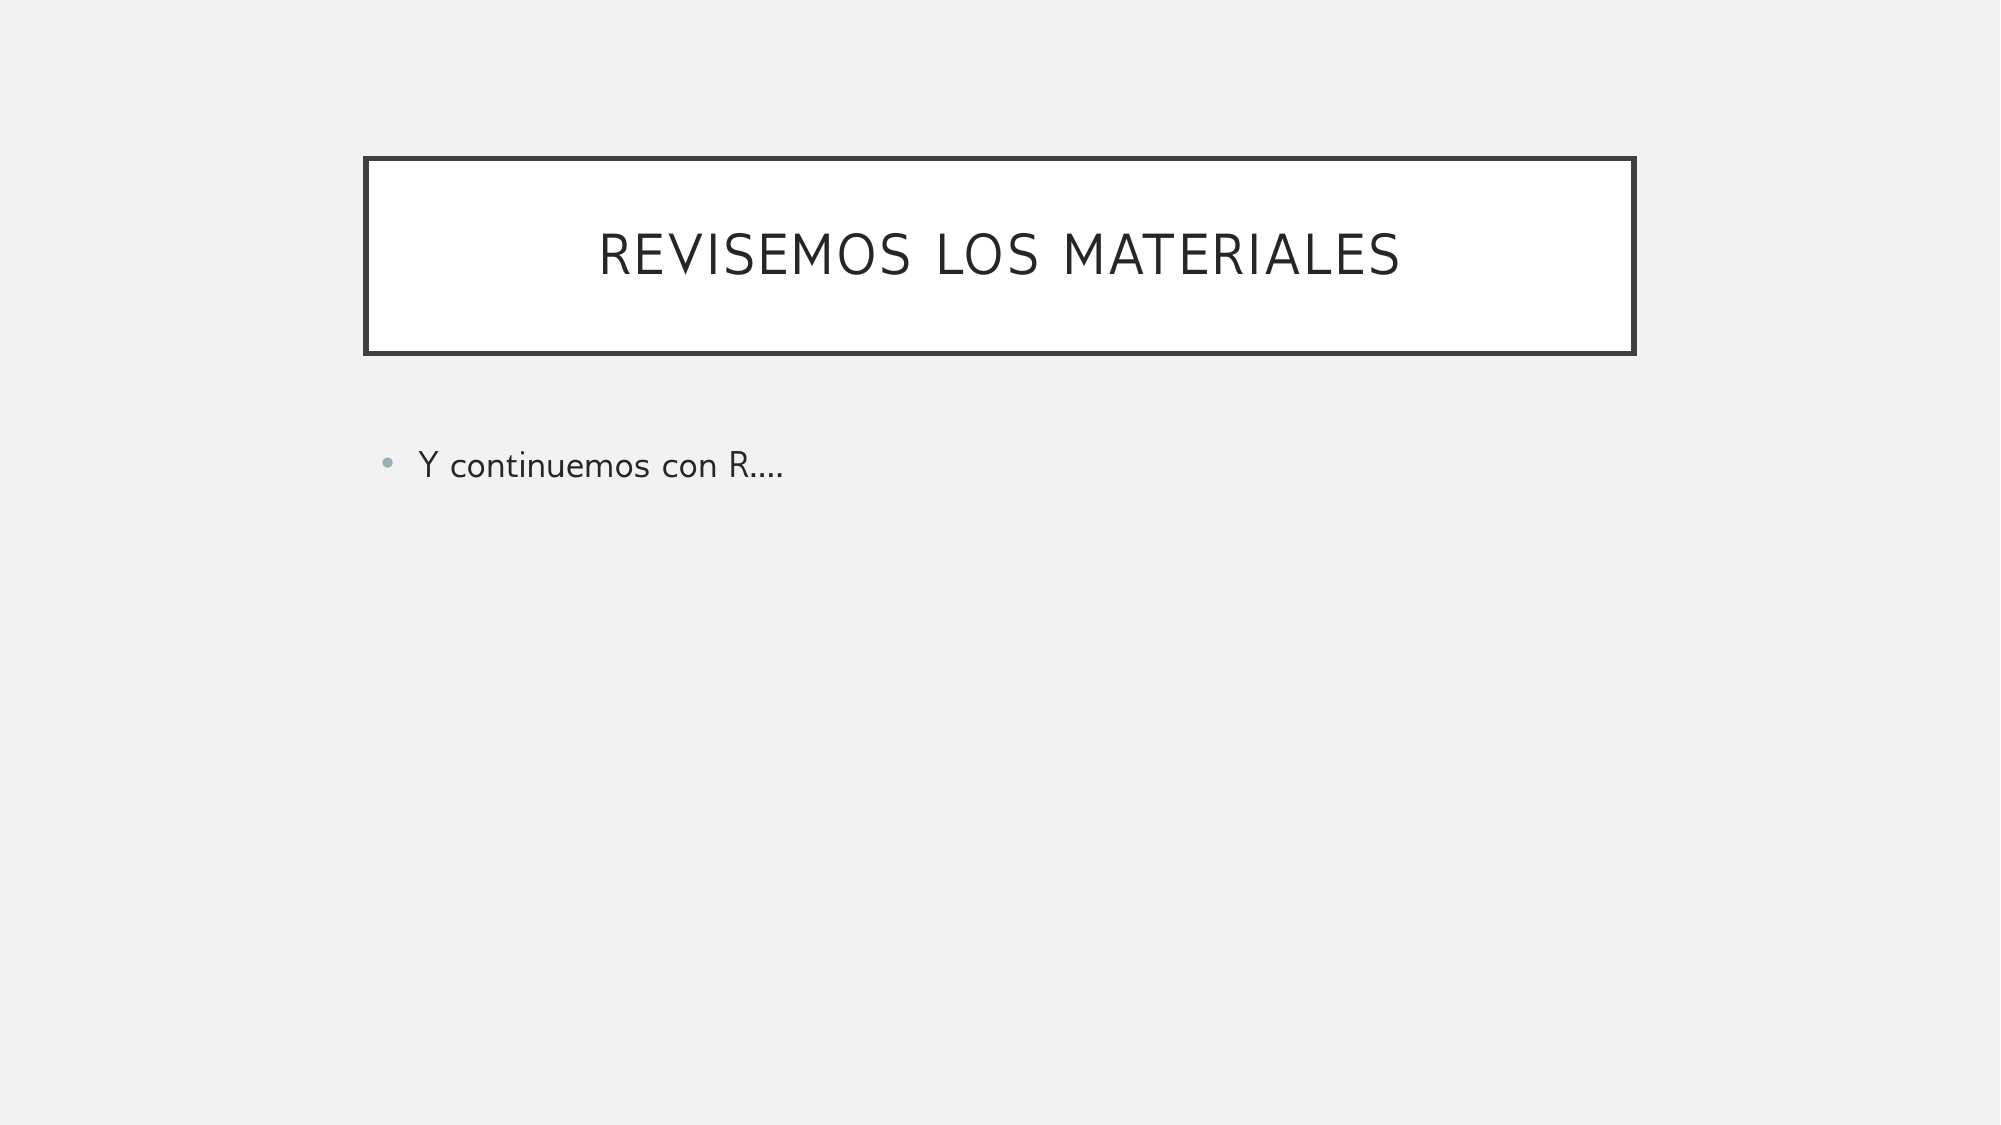

# Revisemos los materiales
Y continuemos con R….